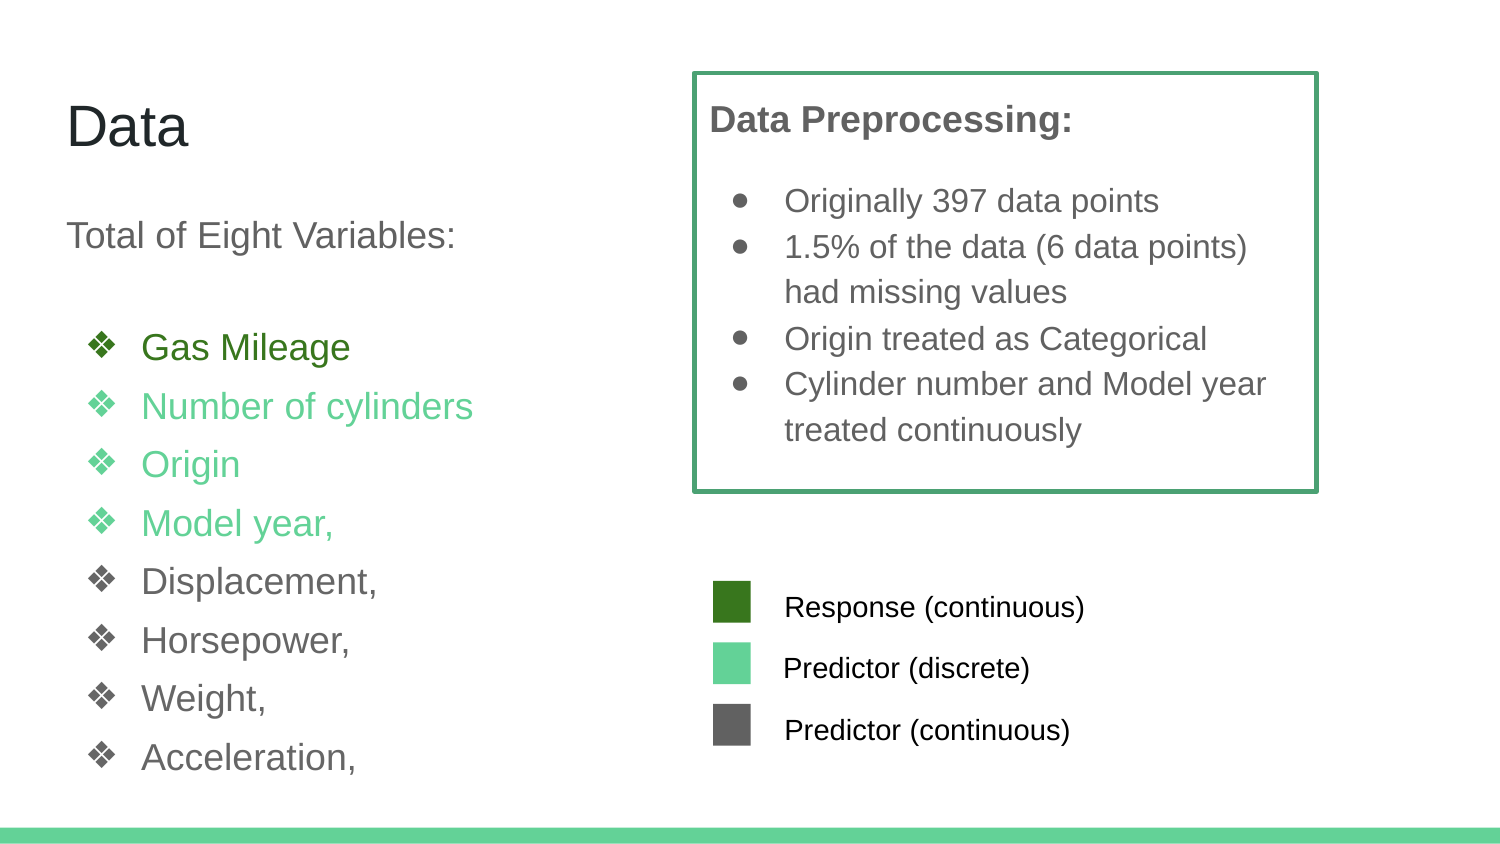

# Data
Data Preprocessing:
Originally 397 data points
1.5% of the data (6 data points) had missing values
Origin treated as Categorical
Cylinder number and Model year treated continuously
Total of Eight Variables:
Gas Mileage
Number of cylinders
Origin
Model year,
Displacement,
Horsepower,
Weight,
Acceleration,

Response (continuous)

Predictor (discrete)

Predictor (continuous)